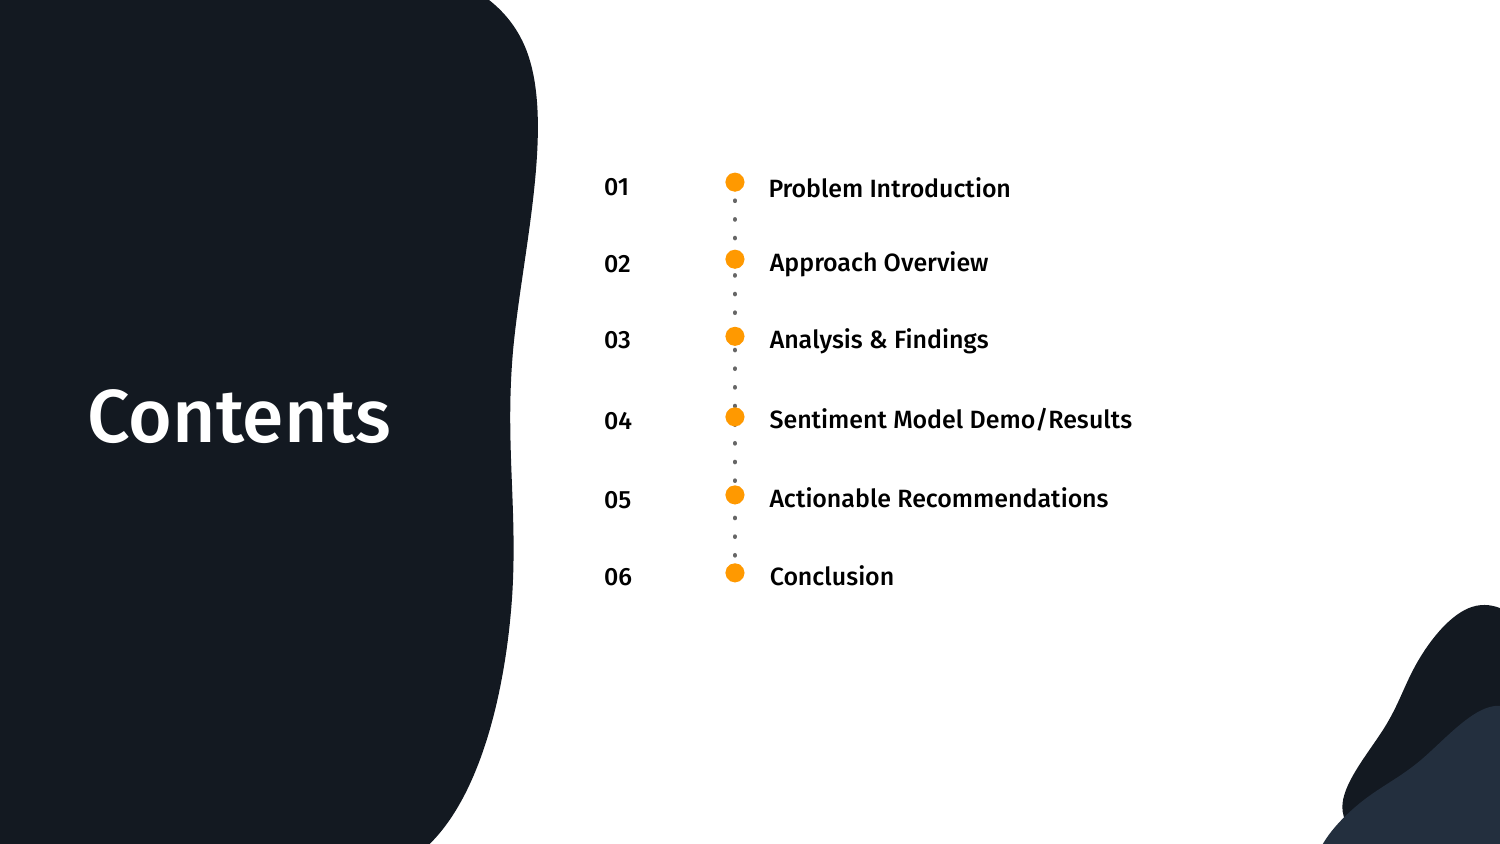

01
Problem Introduction

Approach Overview
02
Analysis & Findings
03
Contents
Sentiment Model Demo/Results
04
Actionable Recommendations

05
Conclusion
06